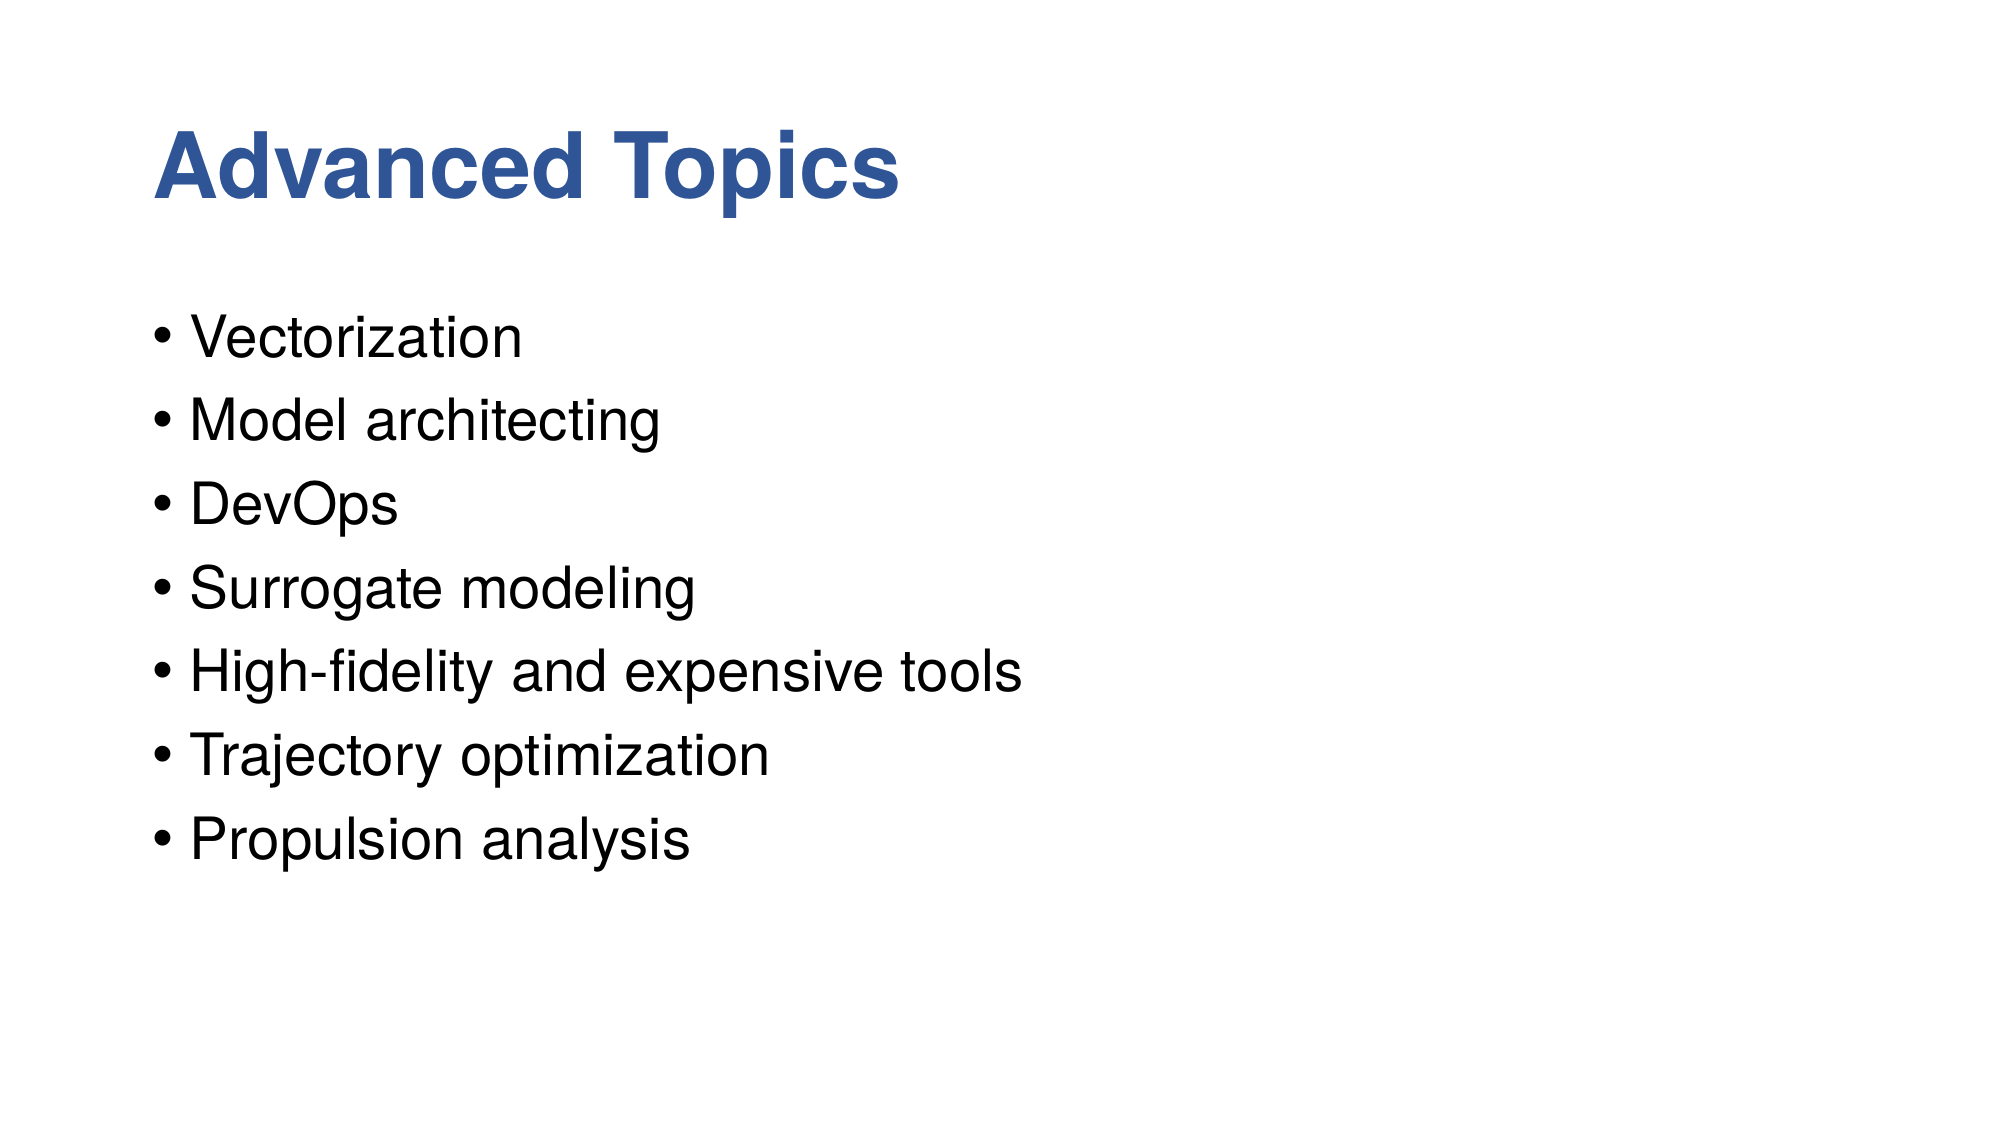

# Advanced Topics
Vectorization
Model architecting
DevOps
Surrogate modeling
High-fidelity and expensive tools
Trajectory optimization
Propulsion analysis